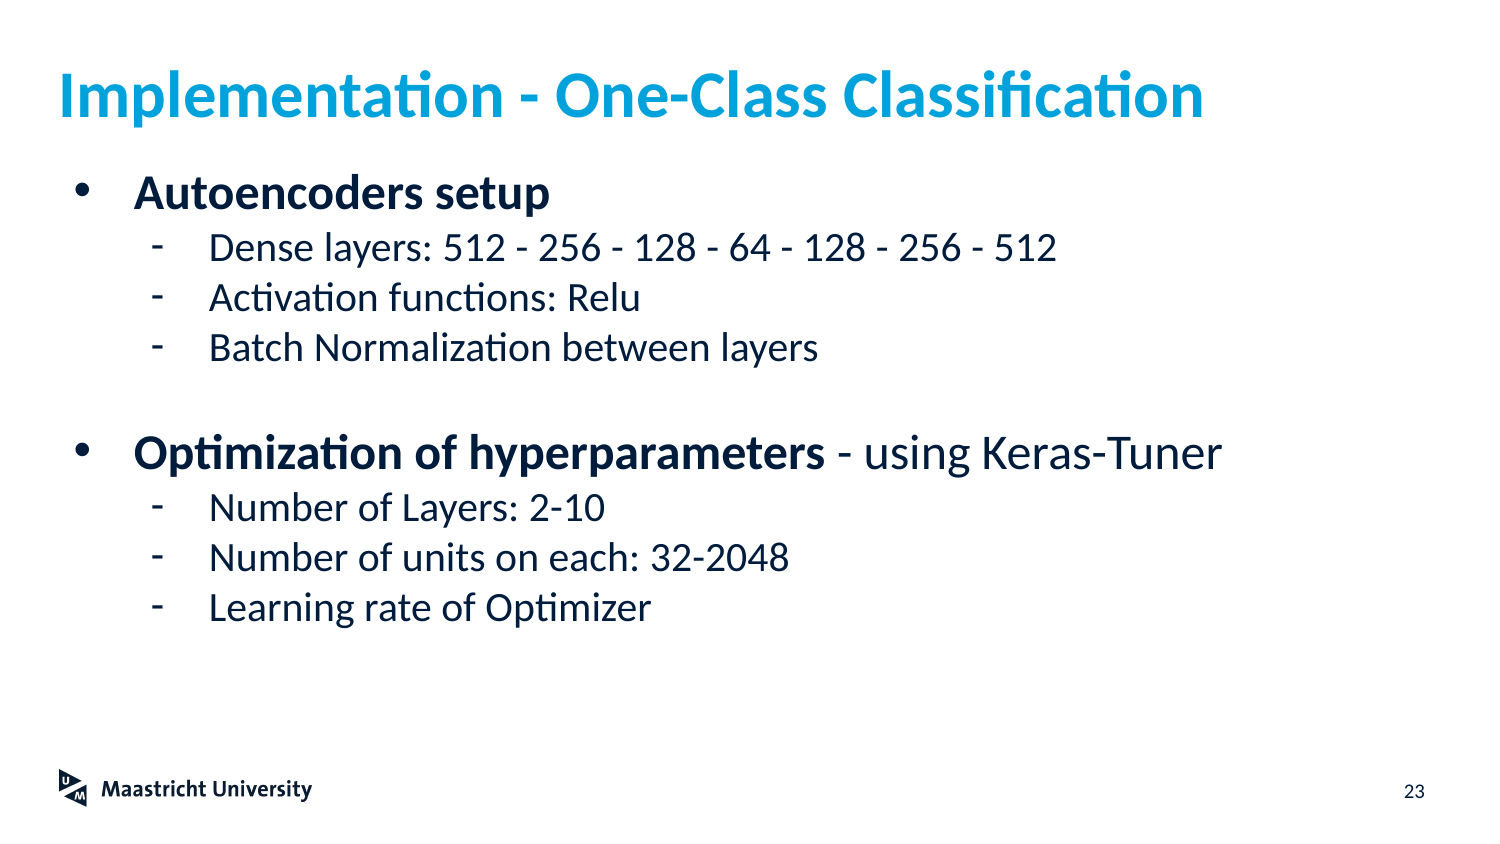

# Implementation - One-Class Classification
Autoencoders setup
Dense layers: 512 - 256 - 128 - 64 - 128 - 256 - 512
Activation functions: Relu
Batch Normalization between layers

Optimization of hyperparameters - using Keras-Tuner
Number of Layers: 2-10
Number of units on each: 32-2048
Learning rate of Optimizer
23